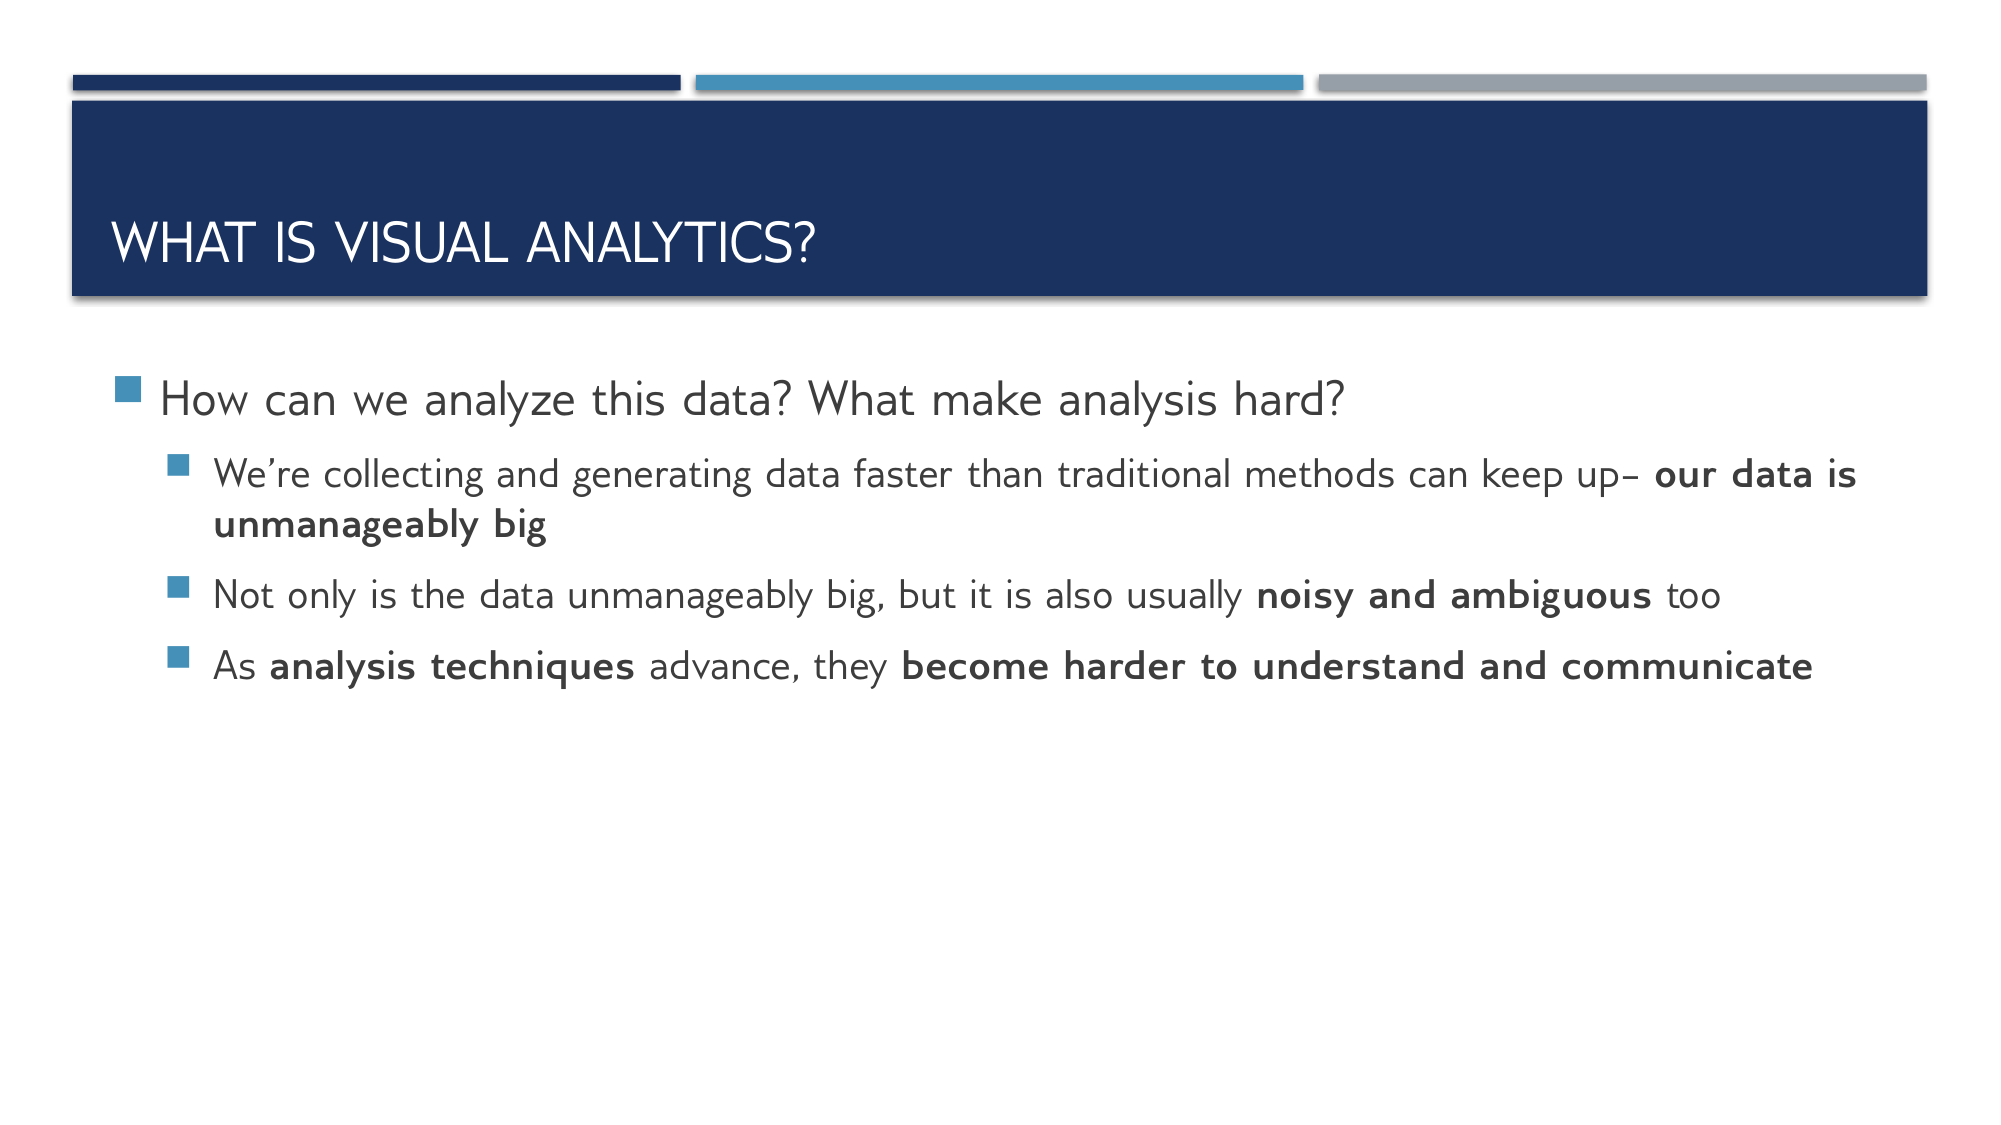

# What is visual analytics?
How can we analyze this data? What make analysis hard?
We’re collecting and generating data faster than traditional methods can keep up– our data is unmanageably big
Not only is the data unmanageably big, but it is also usually noisy and ambiguous too
As analysis techniques advance, they become harder to understand and communicate